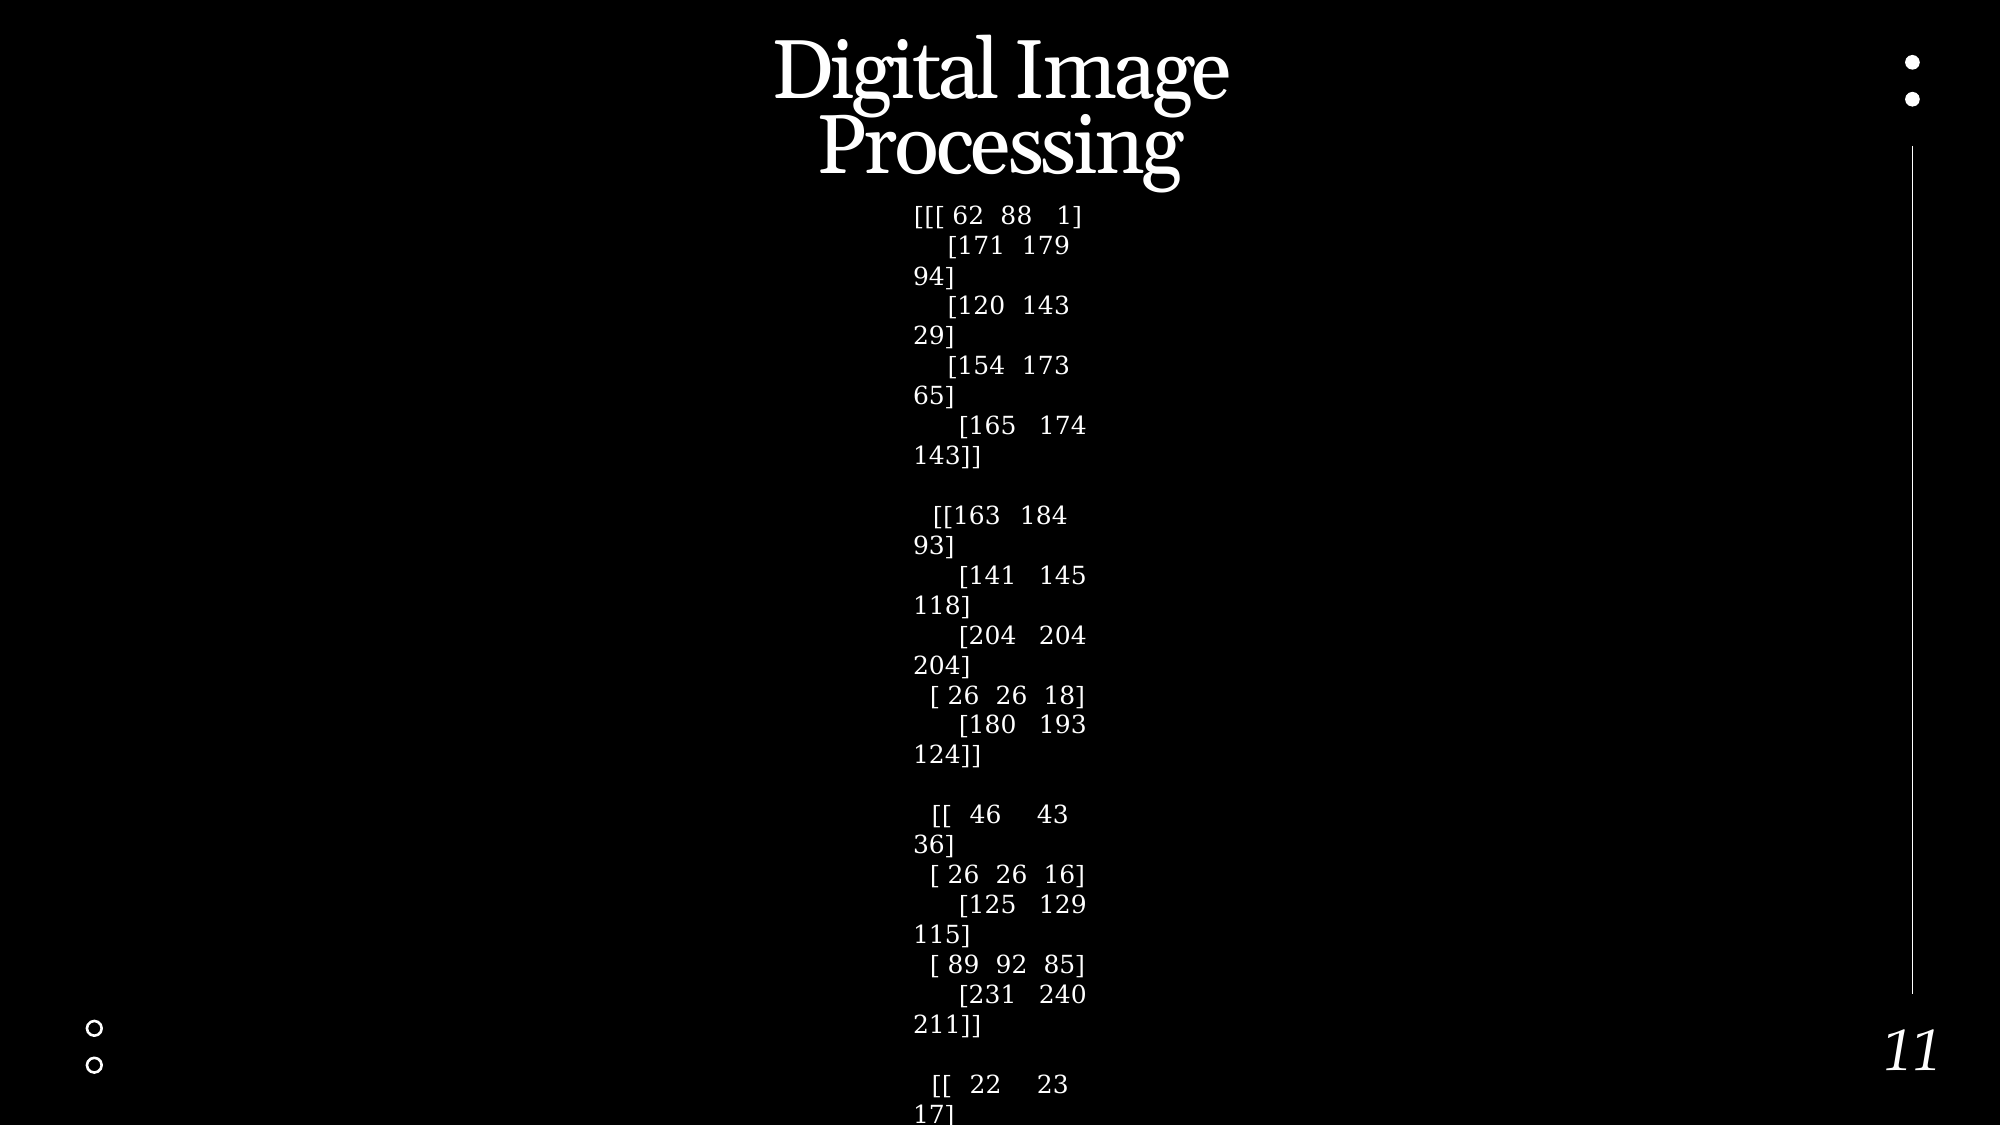

# Digital Image Processing
[[[ 62  88   1]
  [171 179  94]
  [120 143  29]
  [154 173  65]
  [165 174 143]]

 [[163 184  93]
  [141 145 118]
  [204 204 204]
  [ 26  26  18]
  [180 193 124]]

 [[ 46  43  36]
  [ 26  26  16]
  [125 129 115]
  [ 89  92  85]
  [231 240 211]]

 [[ 22  23  17]
  [  6   9   2]
  [ 13  16   9]
  [ 27  28  22]
  [153 168  43]]

[[ 46  47  41]
  [ 48  49  43]
  [ 31  32  26]
  [ 53  52  47]
  [102 115  27]]]
11